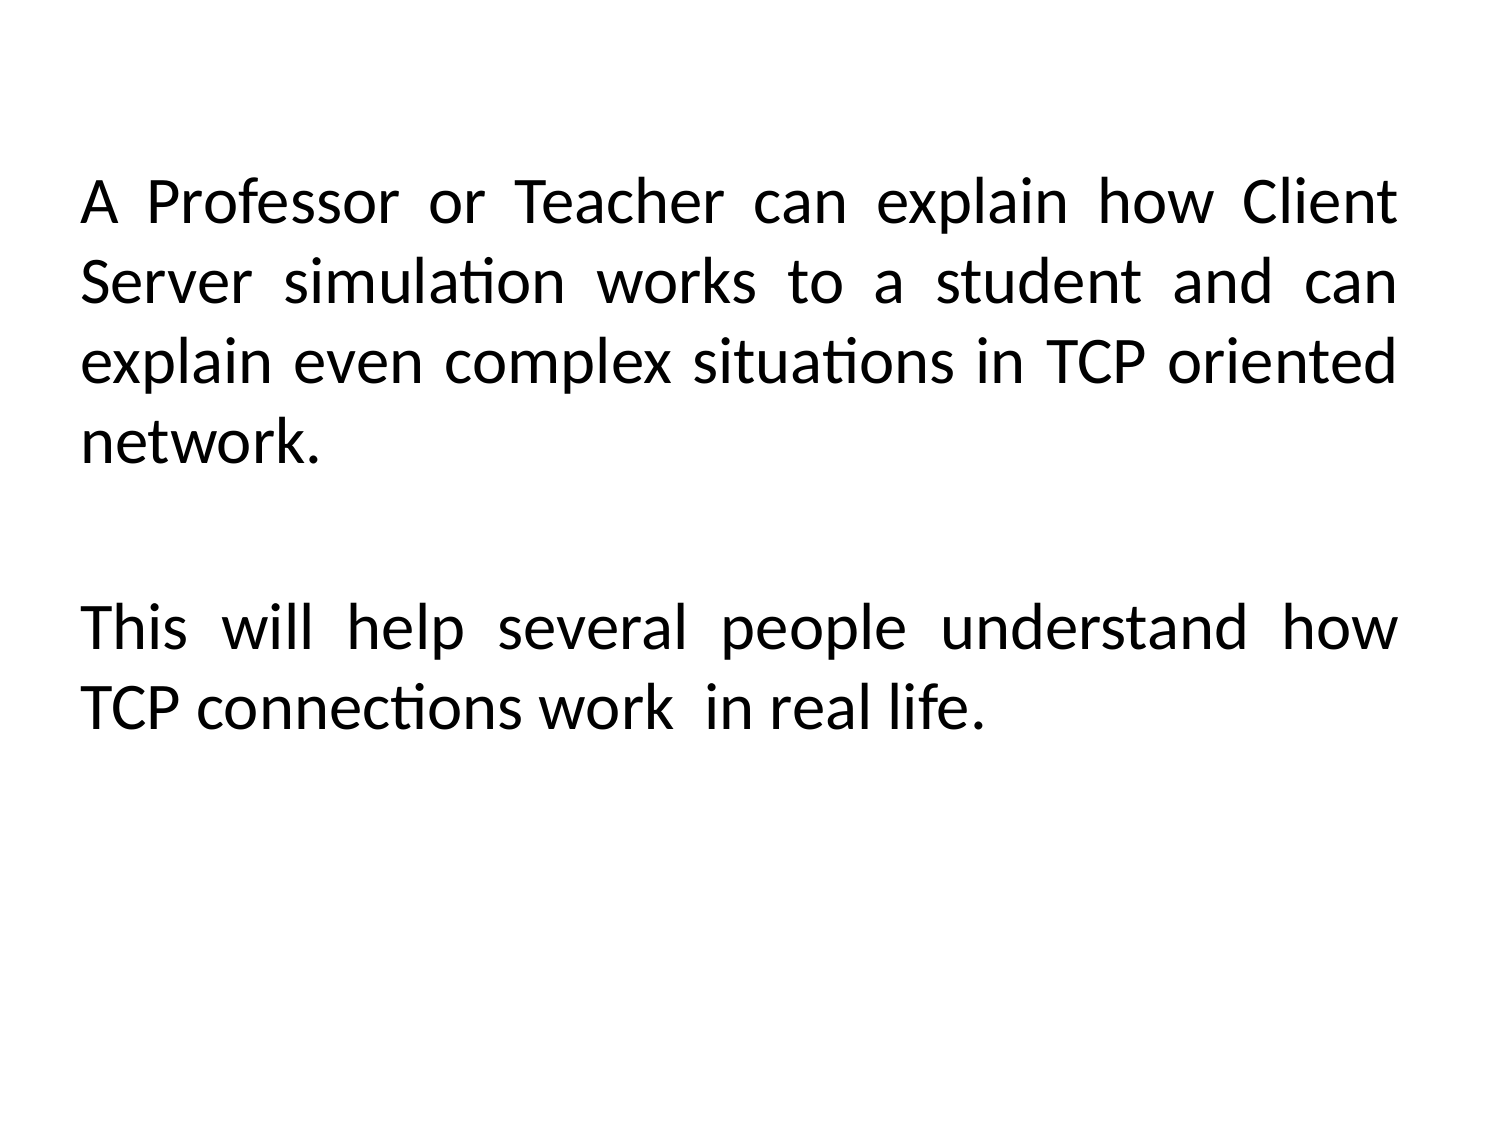

A Professor or Teacher can explain how Client Server simulation works to a student and can explain even complex situations in TCP oriented network.

This will help several people understand how TCP connections work  in real life.